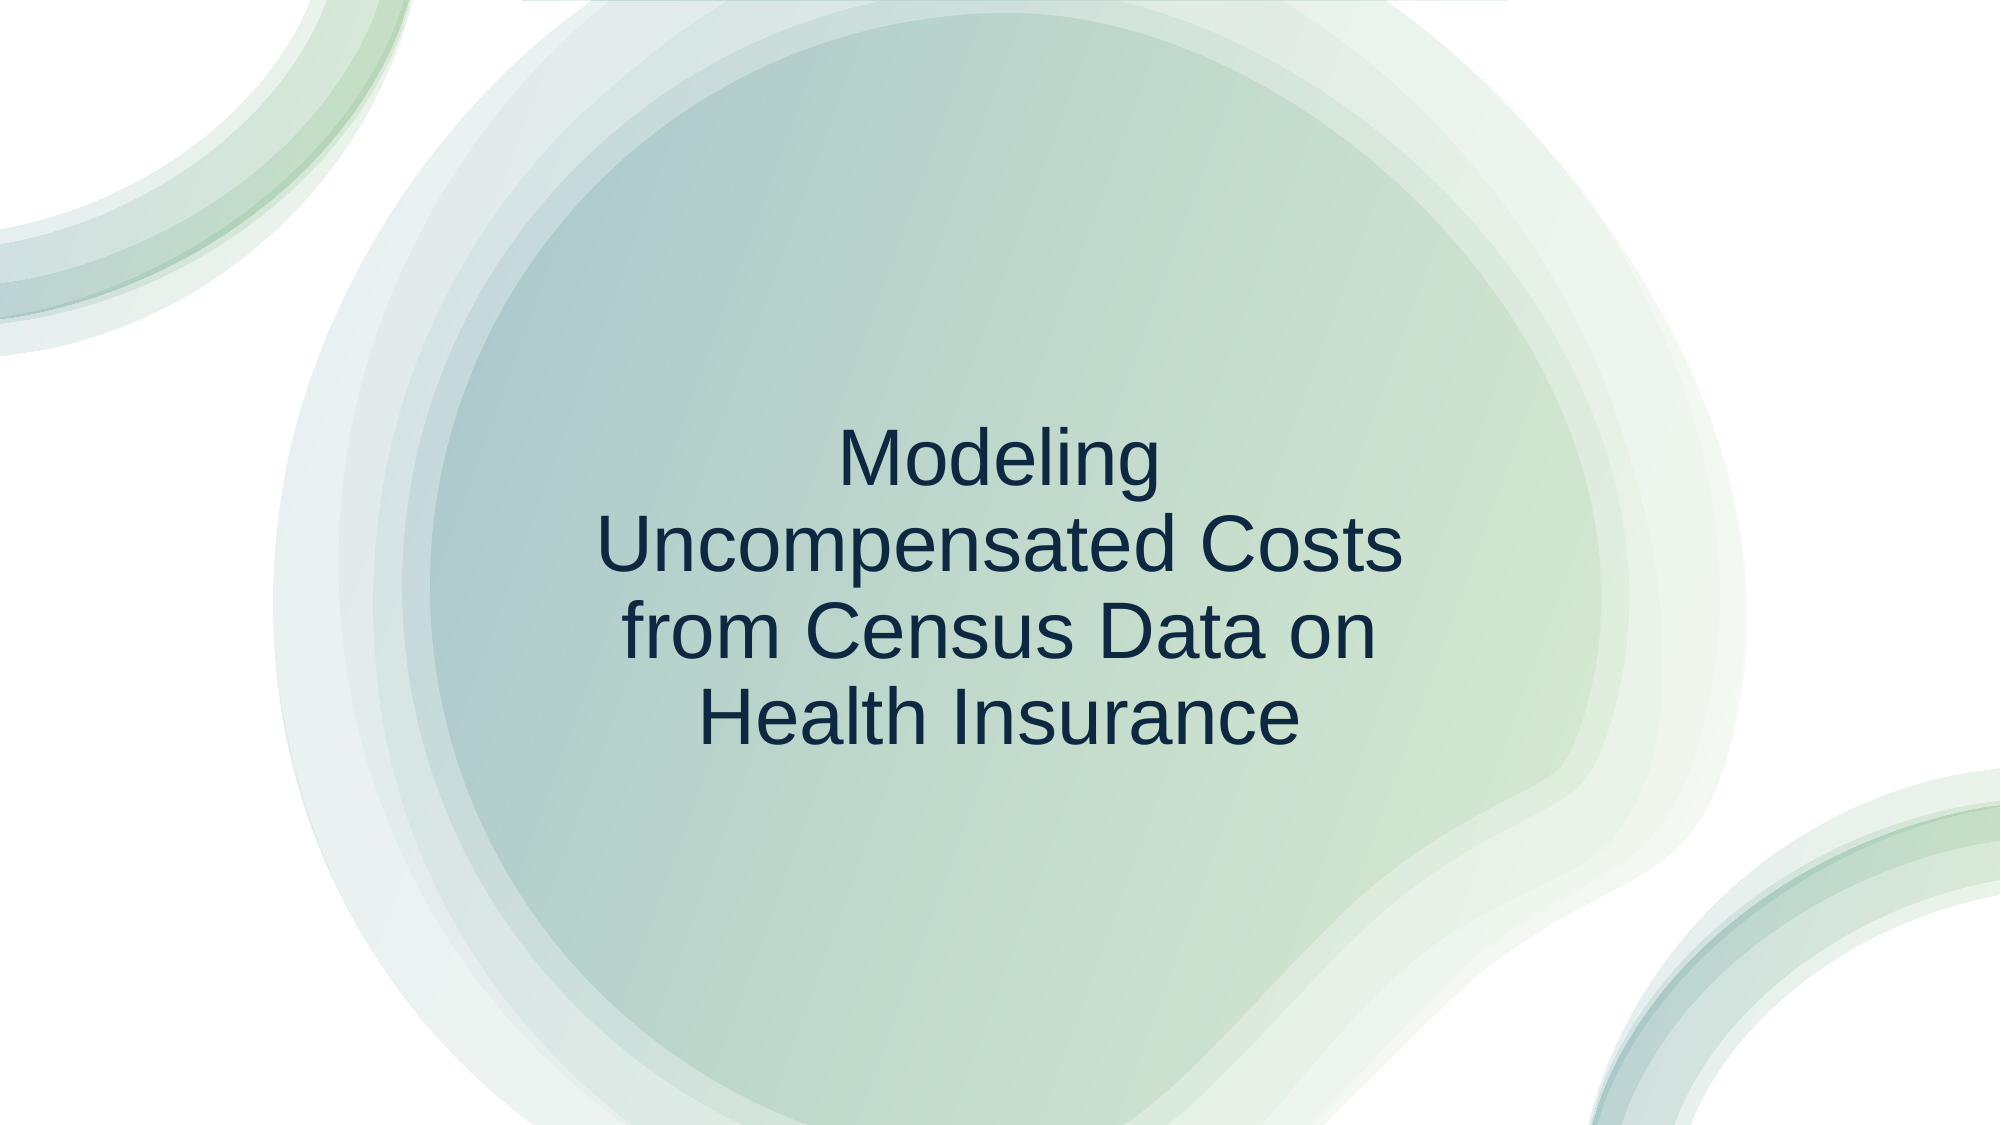

# Modeling Uncompensated Costs from Census Data on Health Insurance